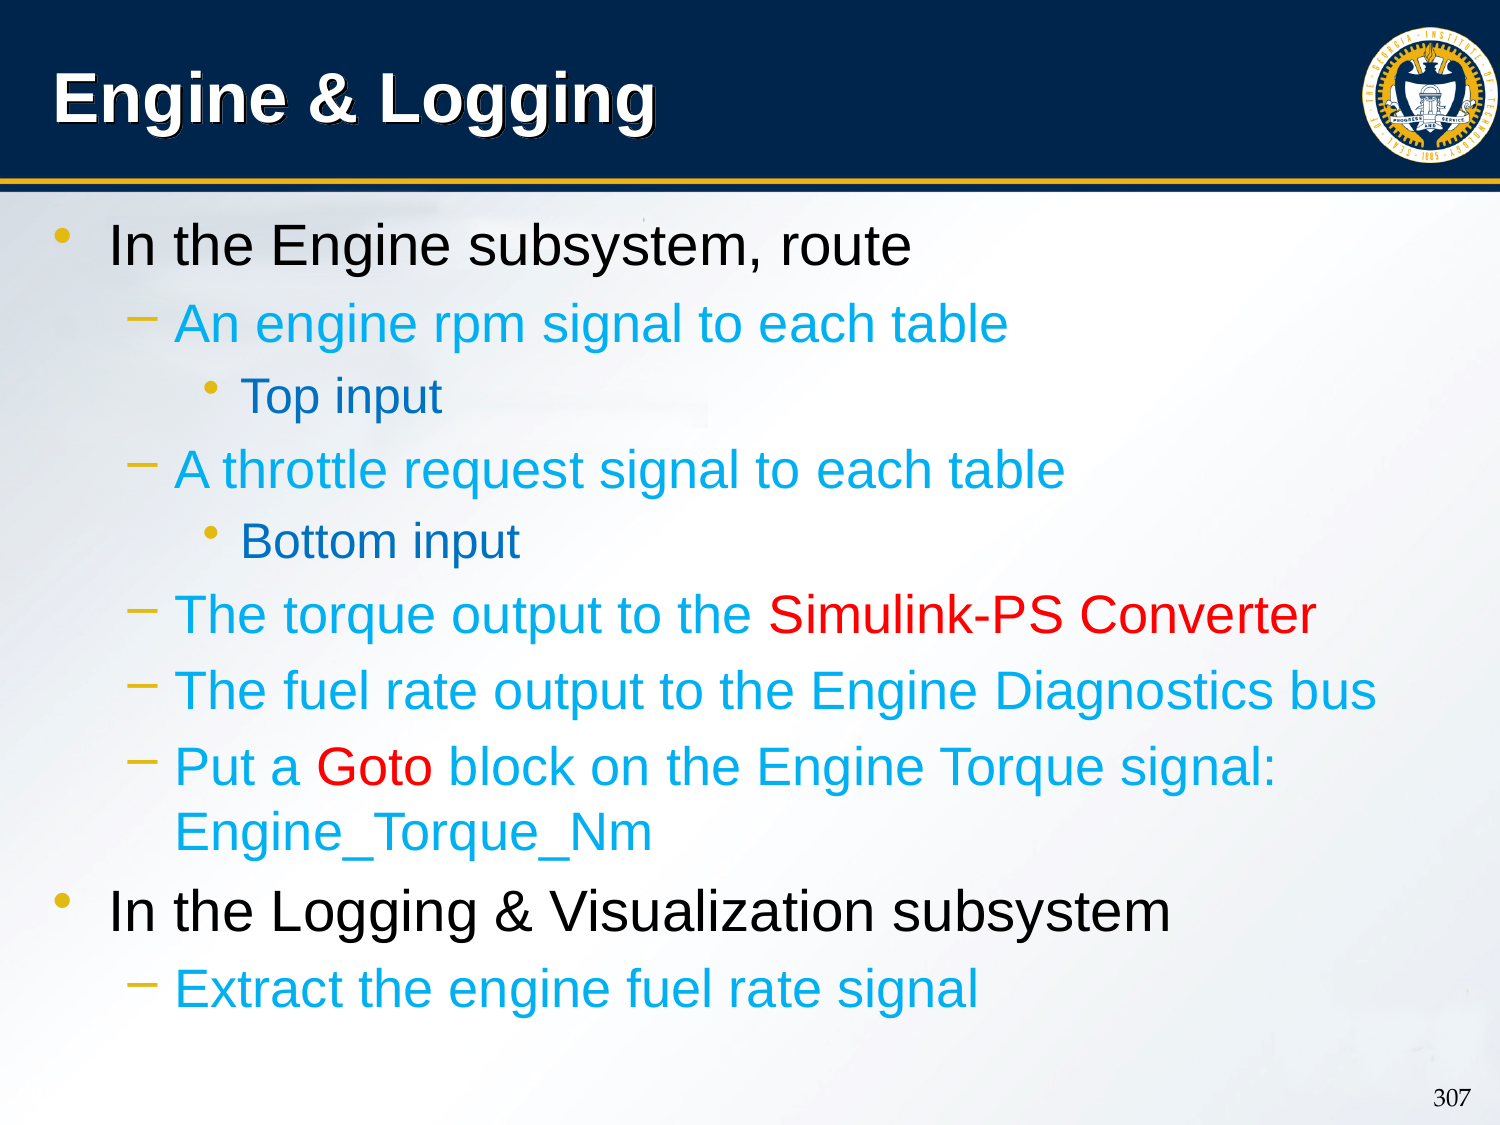

# Engine & Logging

In the Engine subsystem, route
An engine rpm signal to each table
Top input
A throttle request signal to each table
Bottom input
The torque output to the Simulink-PS Converter
The fuel rate output to the Engine Diagnostics bus
Put a Goto block on the Engine Torque signal: Engine_Torque_Nm
In the Logging & Visualization subsystem
Extract the engine fuel rate signal